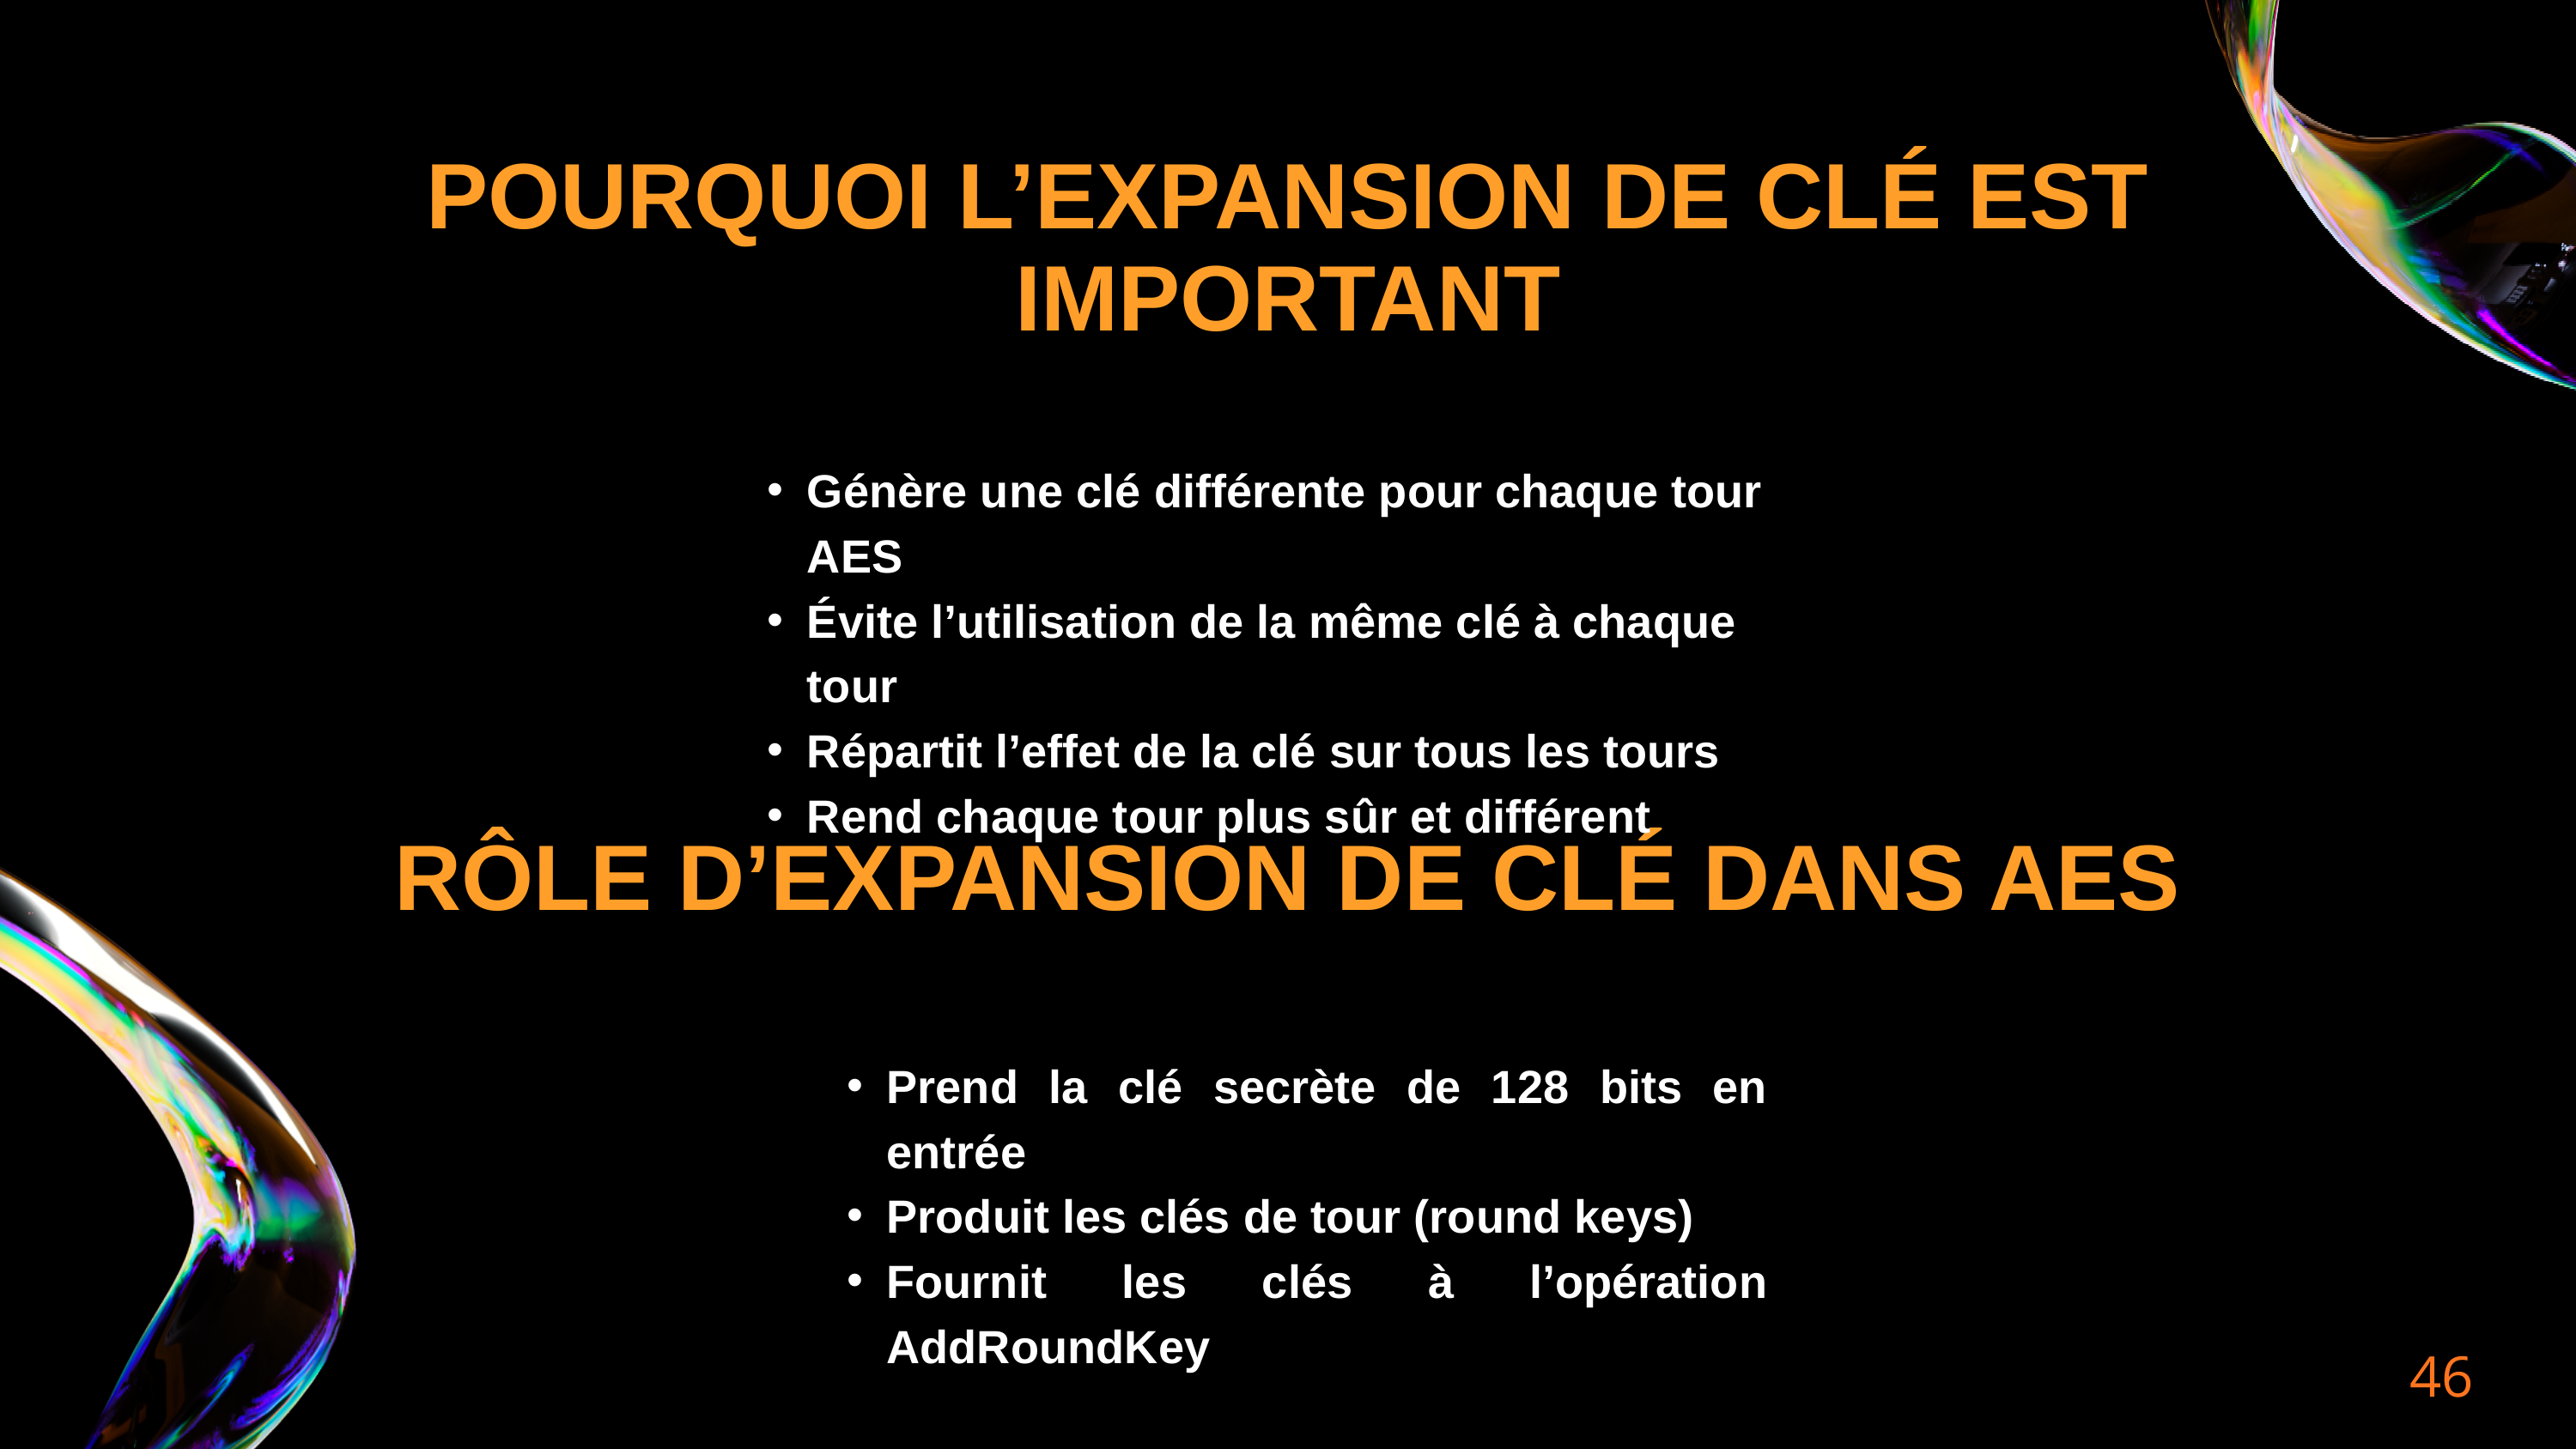

POURQUOI L’EXPANSION DE CLÉ EST IMPORTANT
Génère une clé différente pour chaque tour AES
Évite l’utilisation de la même clé à chaque tour
Répartit l’effet de la clé sur tous les tours
Rend chaque tour plus sûr et différent

RÔLE D’EXPANSION DE CLÉ DANS AES
Prend la clé secrète de 128 bits en entrée
Produit les clés de tour (round keys)
Fournit les clés à l’opération AddRoundKey

46